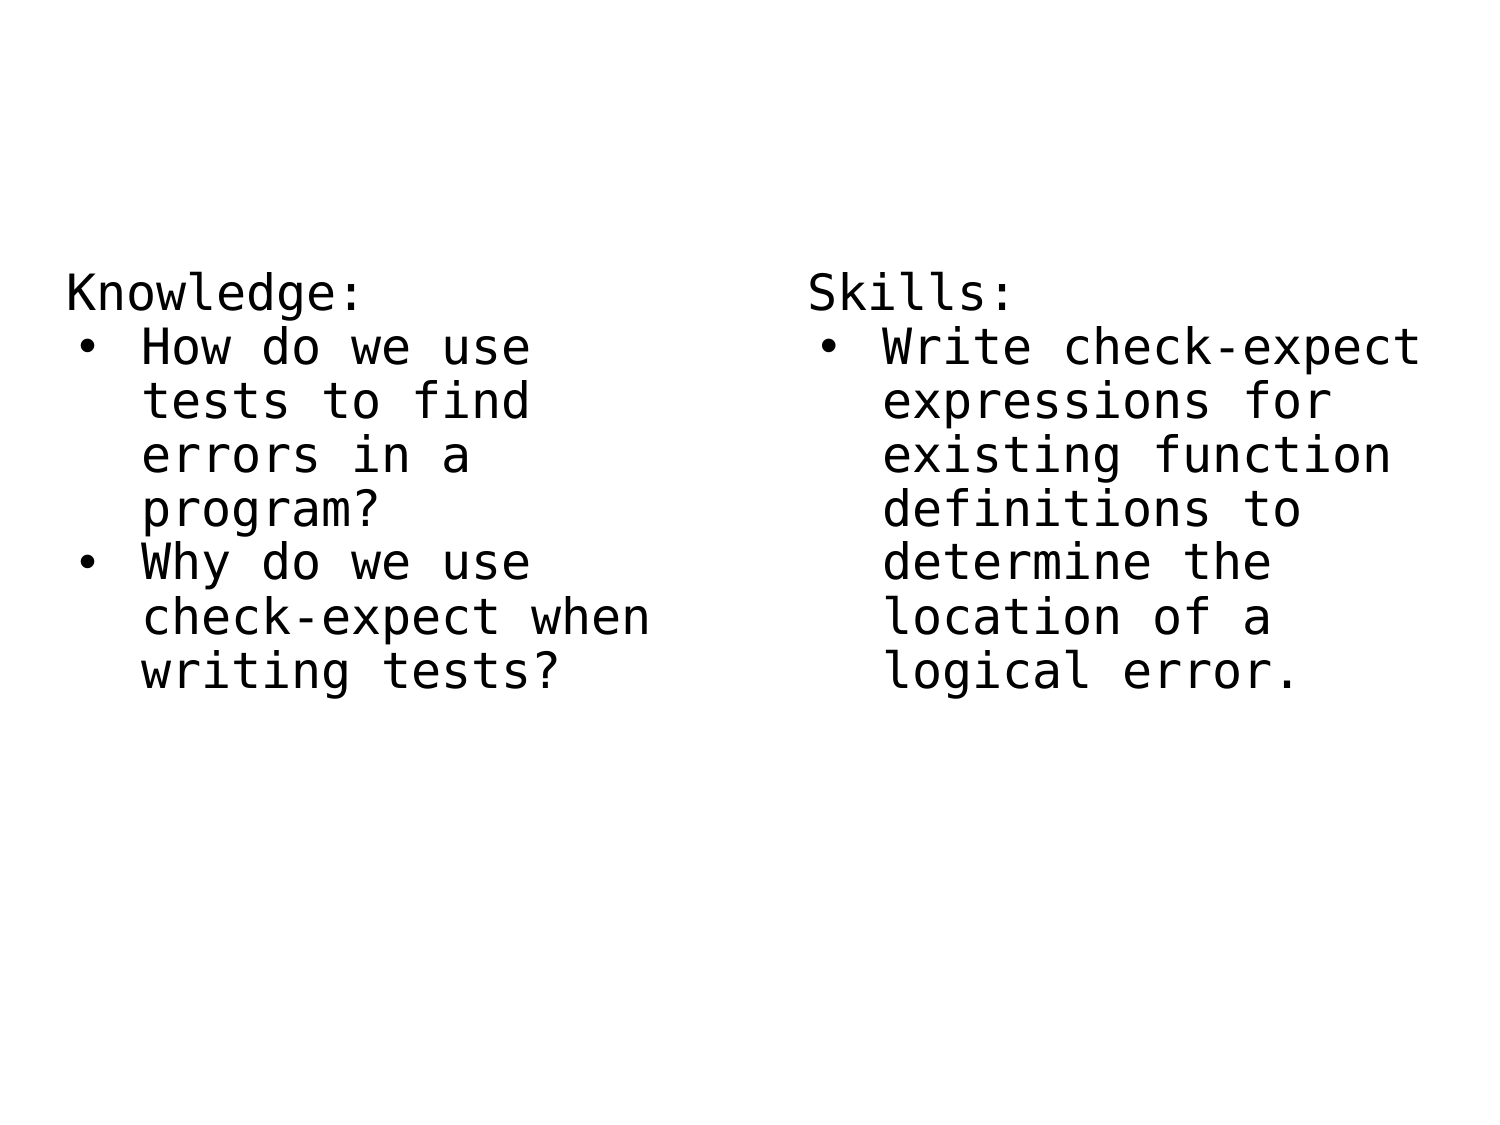

# Quiz Objectives
Knowledge:
How do we use tests to find errors in a program?
Why do we use check-expect when writing tests?
Skills:
Write check-expect expressions for existing function definitions to determine the location of a logical error.